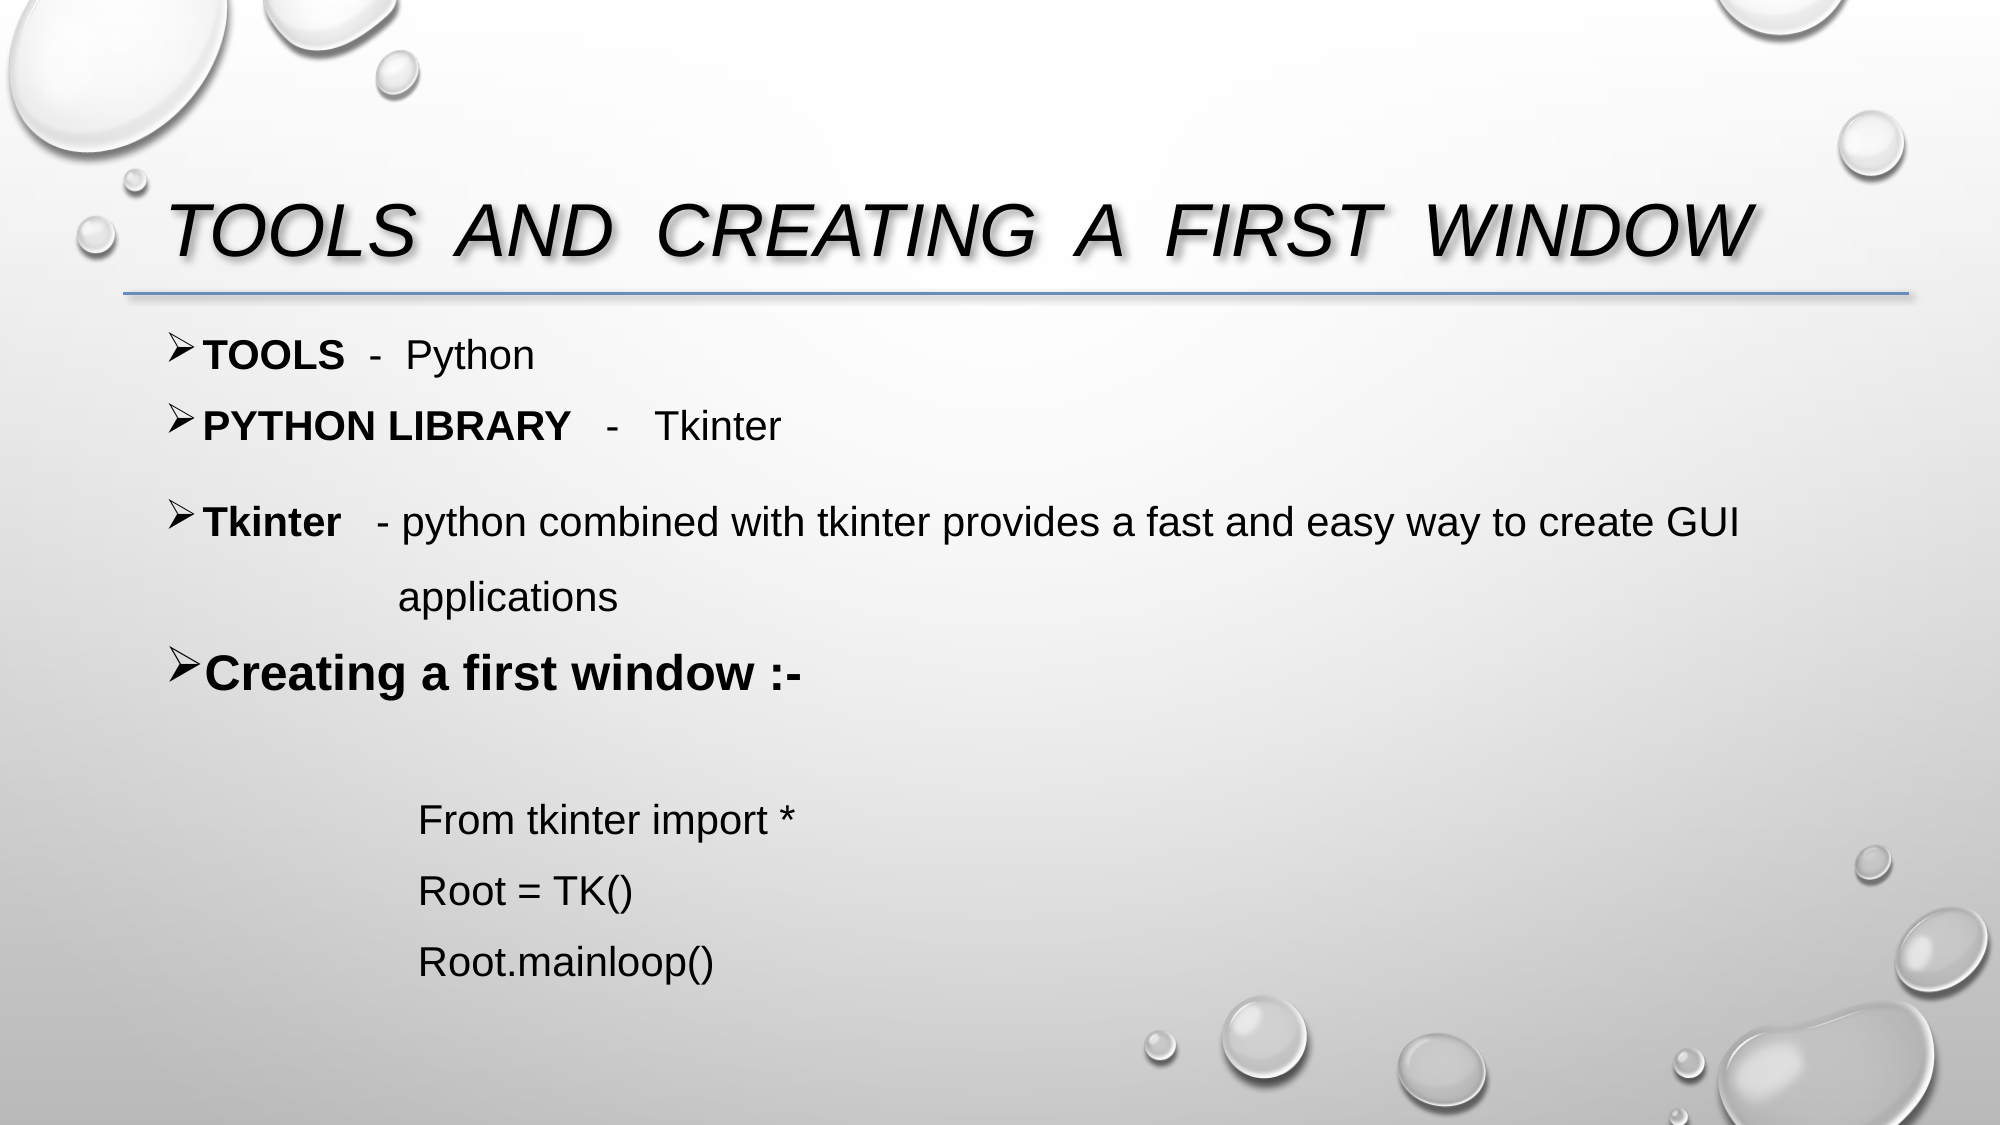

# Tools  and  creating  a  first  window
Tools  -  Python
Python library   -   Tkinter
Tkinter   - python combined with tkinter provides a fast and easy way to create GUI                          applications
Creating a first window :-

                      From tkinter import *
                      Root = TK()
                      Root.mainloop()